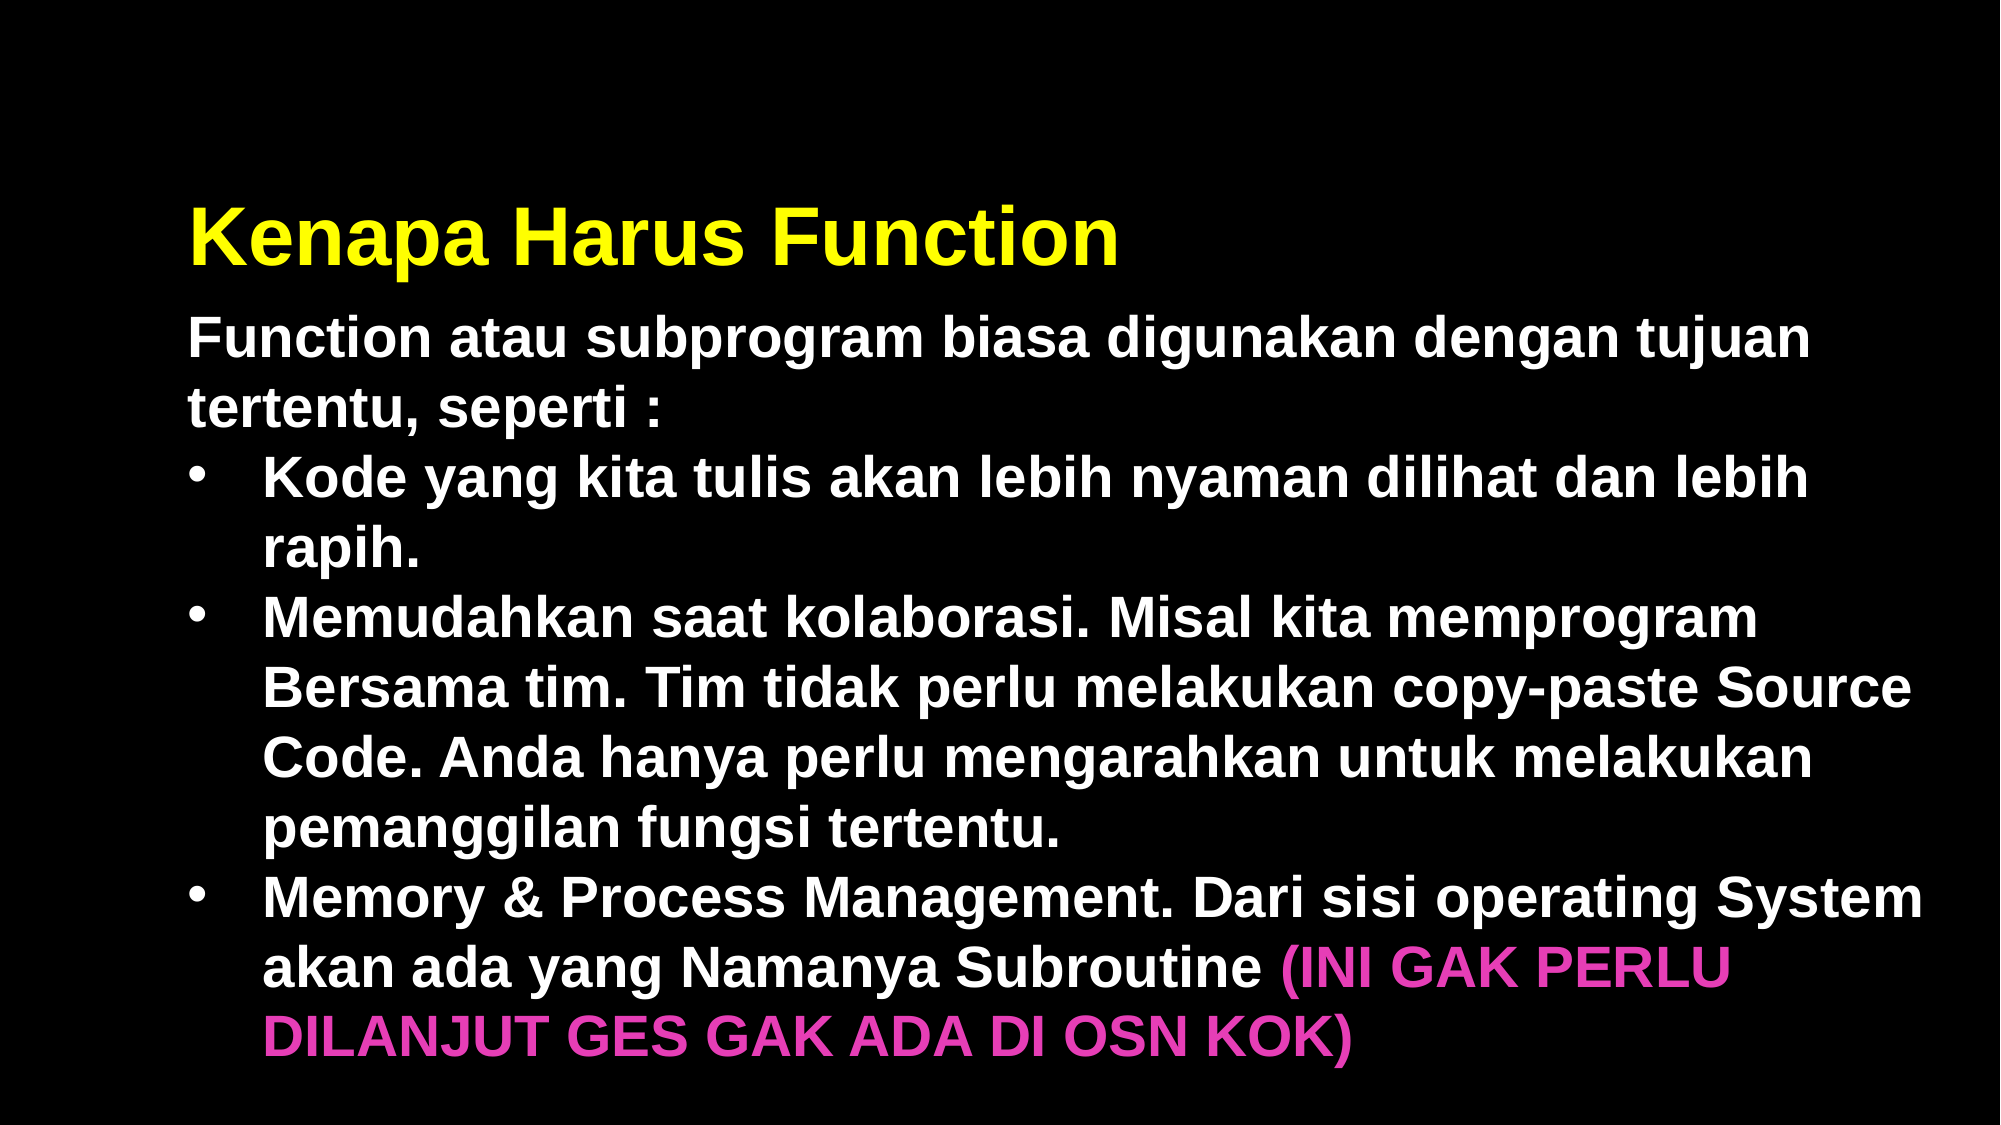

# Kenapa Harus Function
Function atau subprogram biasa digunakan dengan tujuan tertentu, seperti :
Kode yang kita tulis akan lebih nyaman dilihat dan lebih rapih.
Memudahkan saat kolaborasi. Misal kita memprogram Bersama tim. Tim tidak perlu melakukan copy-paste Source Code. Anda hanya perlu mengarahkan untuk melakukan pemanggilan fungsi tertentu.
Memory & Process Management. Dari sisi operating System akan ada yang Namanya Subroutine (INI GAK PERLU DILANJUT GES GAK ADA DI OSN KOK)